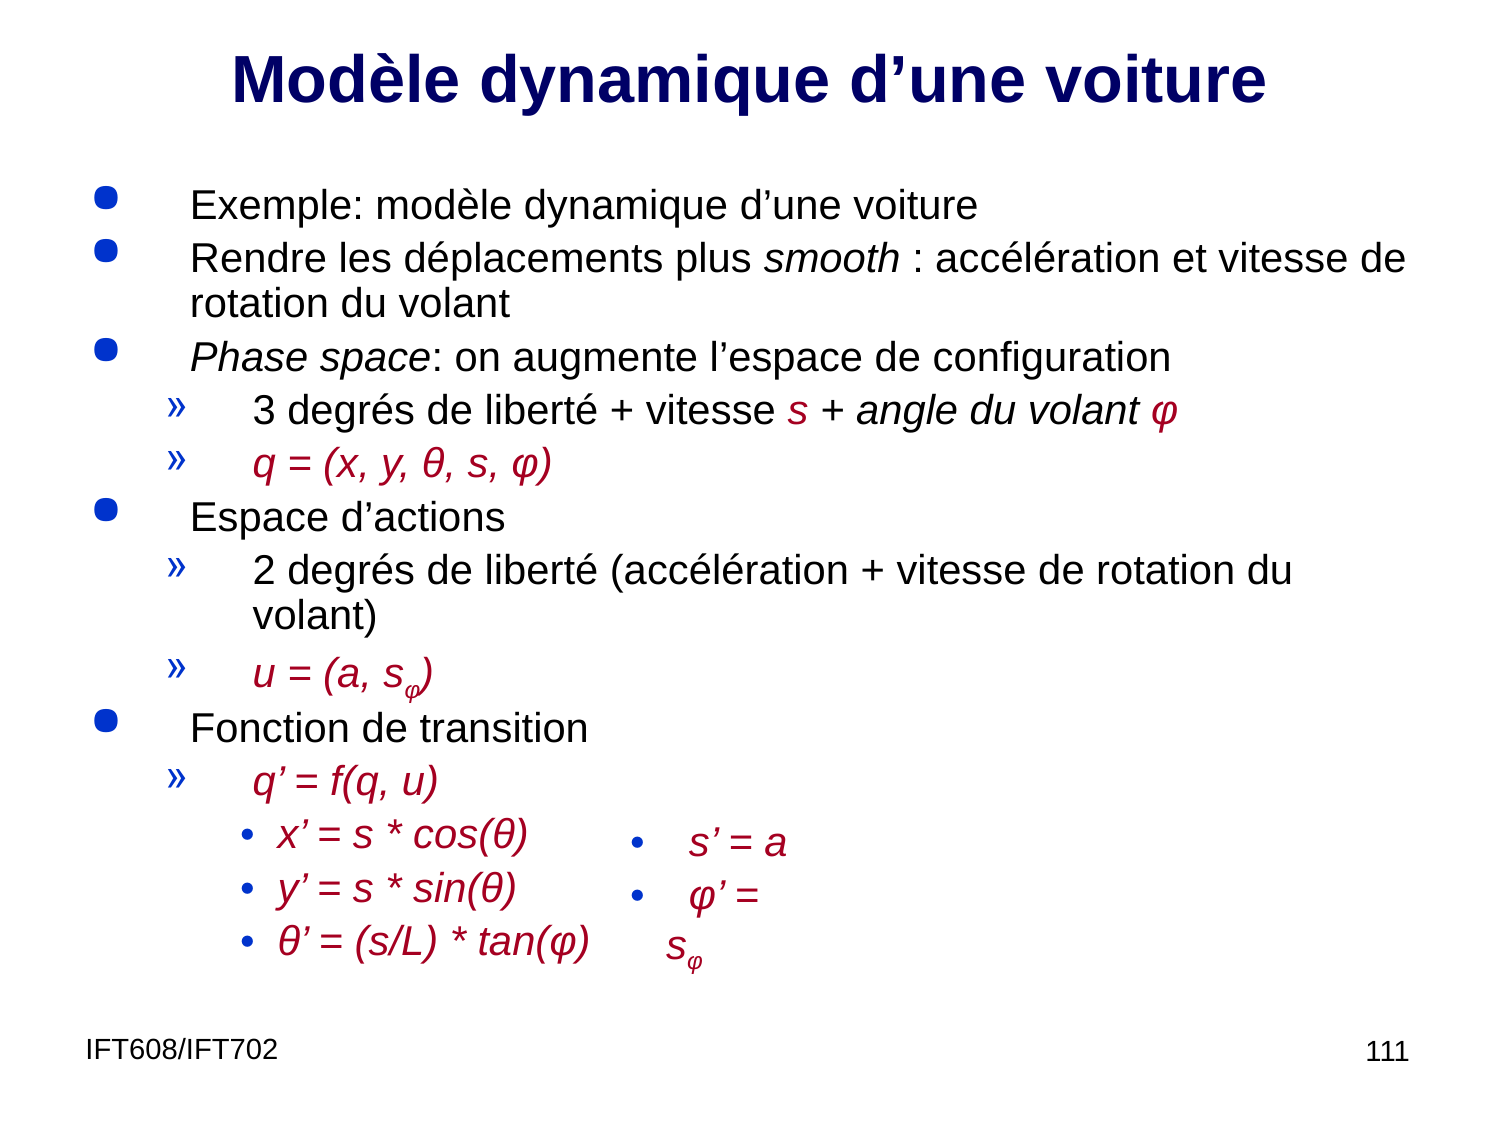

Modèle dynamique d’une voiture
Exemple: modèle dynamique d’une voiture
Rendre les déplacements plus smooth : accélération et vitesse de rotation du volant
Phase space: on augmente l’espace de configuration
3 degrés de liberté + vitesse s + angle du volant φ
q = (x, y, θ, s, φ)
Espace d’actions
2 degrés de liberté (accélération + vitesse de rotation du volant)
u = (a, sφ)
Fonction de transition
q’ = f(q, u)
x’ = s * cos(θ)
y’ = s * sin(θ)
θ’ = (s/L) * tan(φ)

  s’ = a
  φ’ = sφ

IFT608/IFT702
111